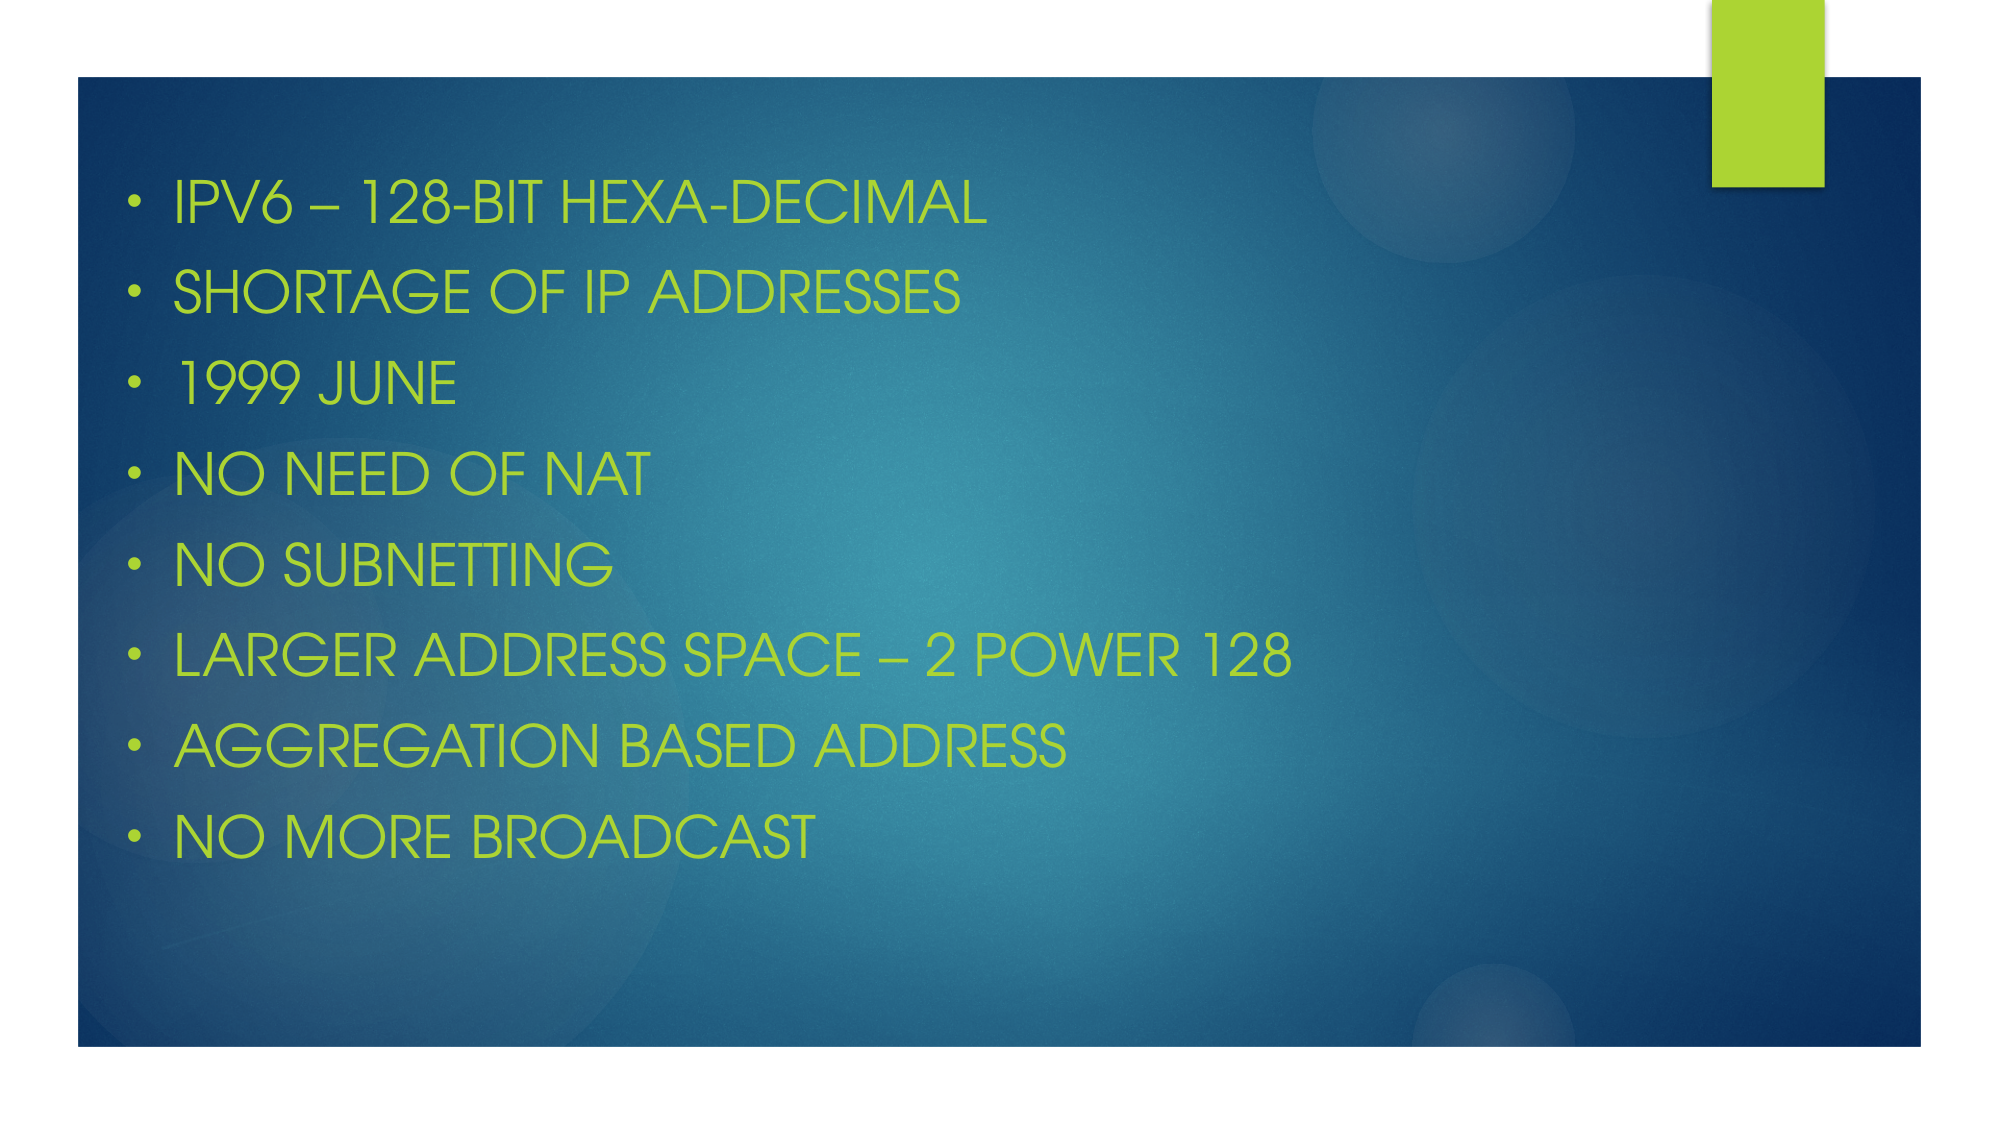

Ipv6 – 128-bit hexa-decimal
Shortage of ip addresses
1999 June
No need of nat
No subnetting
Larger address space – 2 power 128
Aggregation based address
No more brOadcast